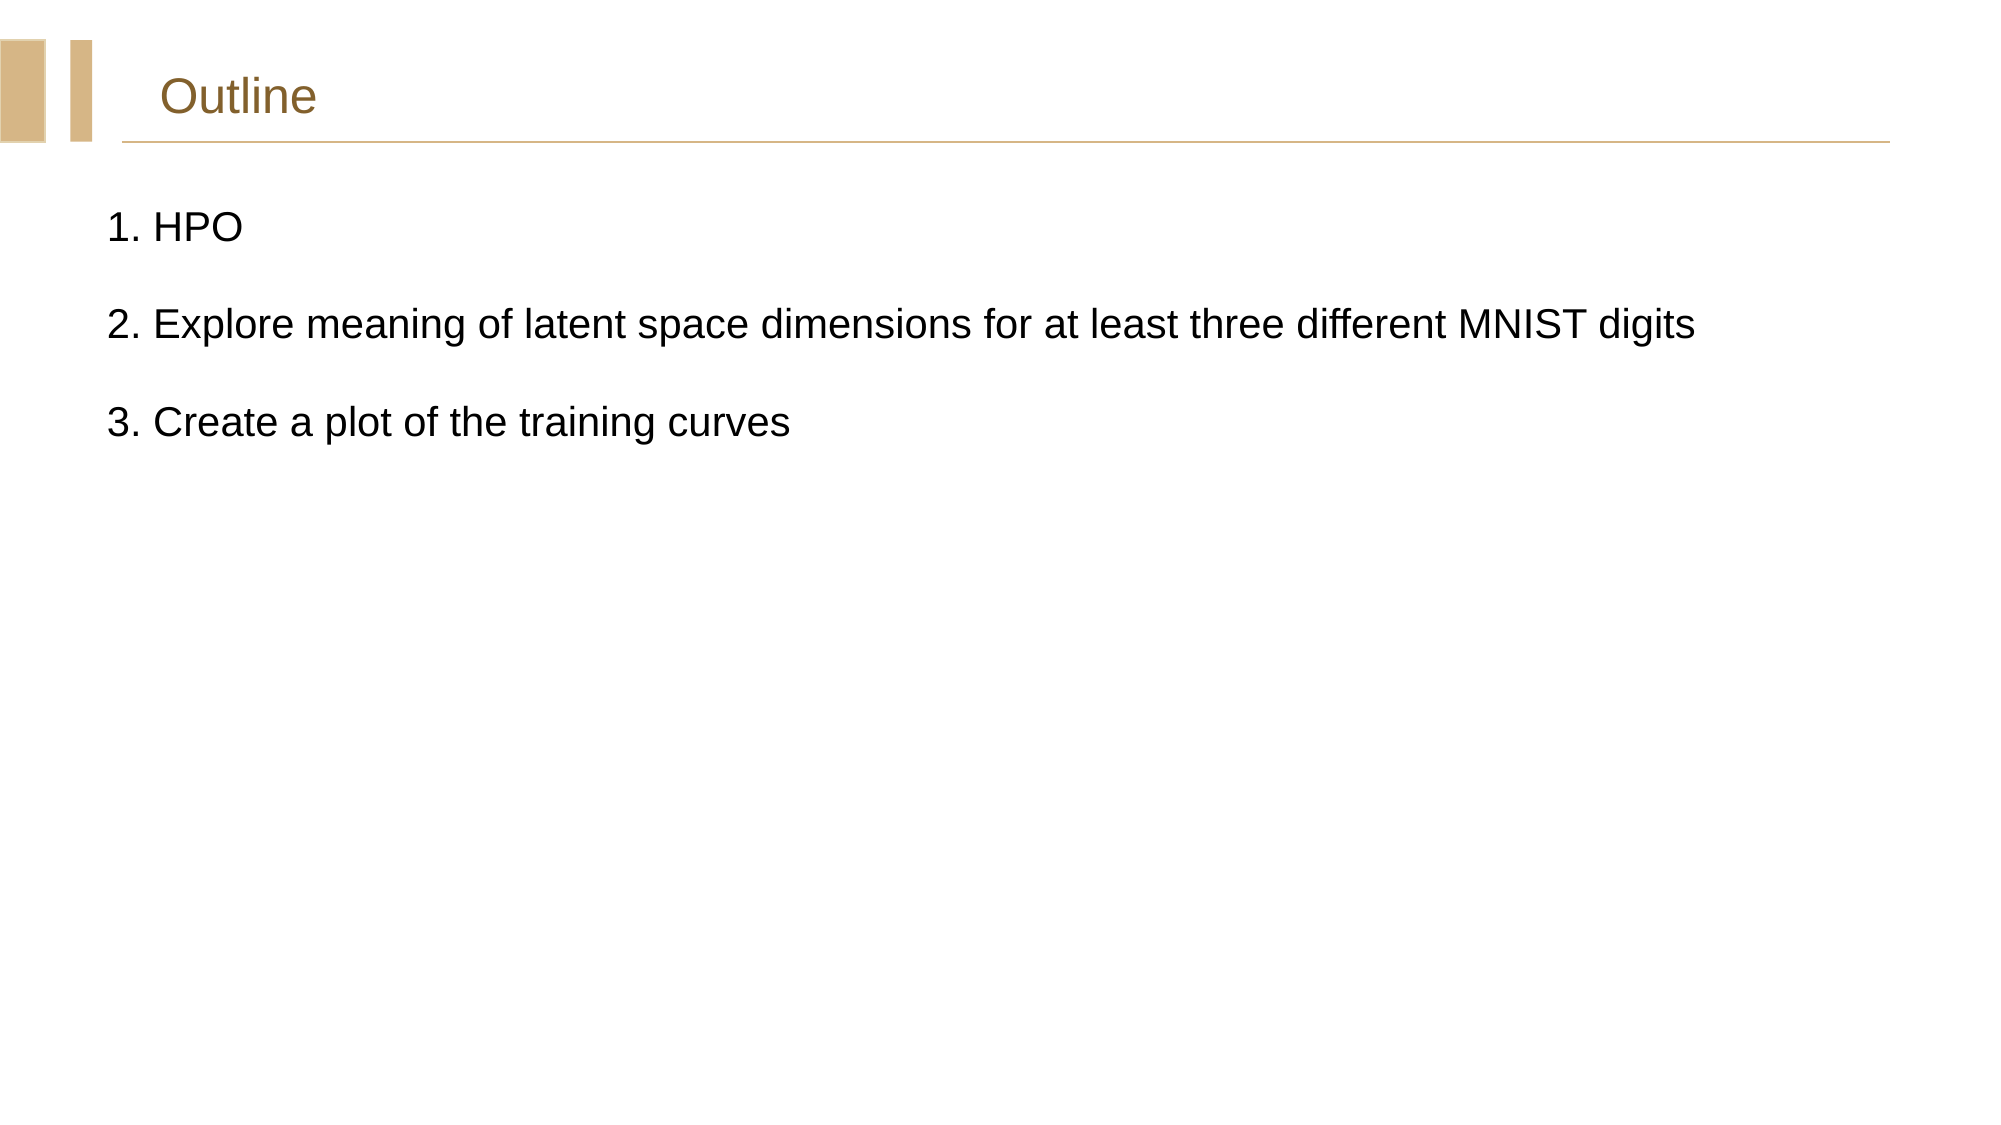

Outline
1. HPO
2. Explore meaning of latent space dimensions for at least three different MNIST digits
3. Create a plot of the training curves